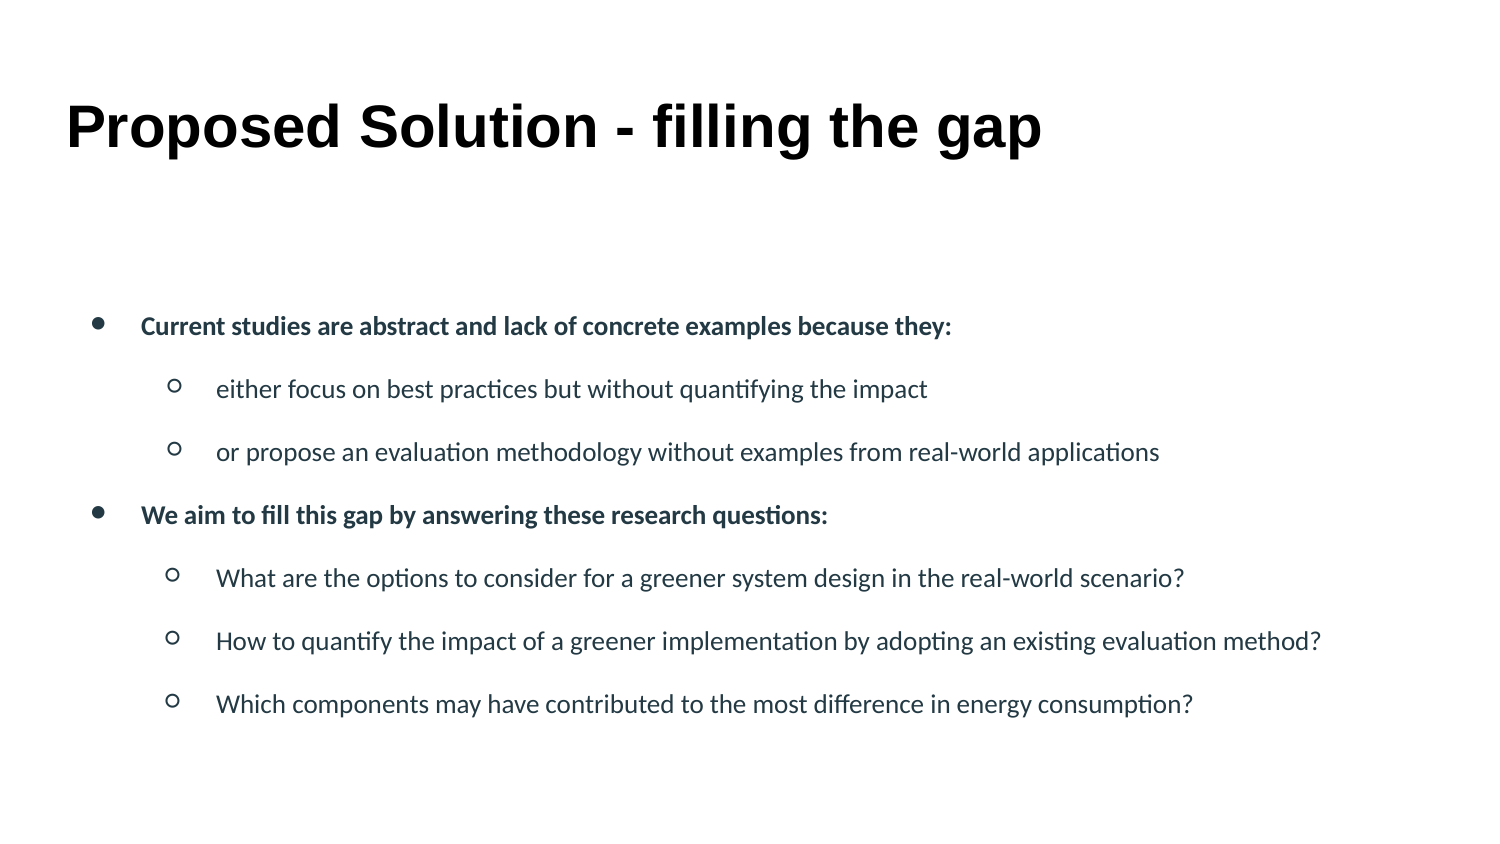

# Proposed Solution - filling the gap
Current studies are abstract and lack of concrete examples because they:
either focus on best practices but without quantifying the impact
or propose an evaluation methodology without examples from real-world applications
We aim to fill this gap by answering these research questions:
What are the options to consider for a greener system design in the real-world scenario?
How to quantify the impact of a greener implementation by adopting an existing evaluation method?
Which components may have contributed to the most difference in energy consumption?